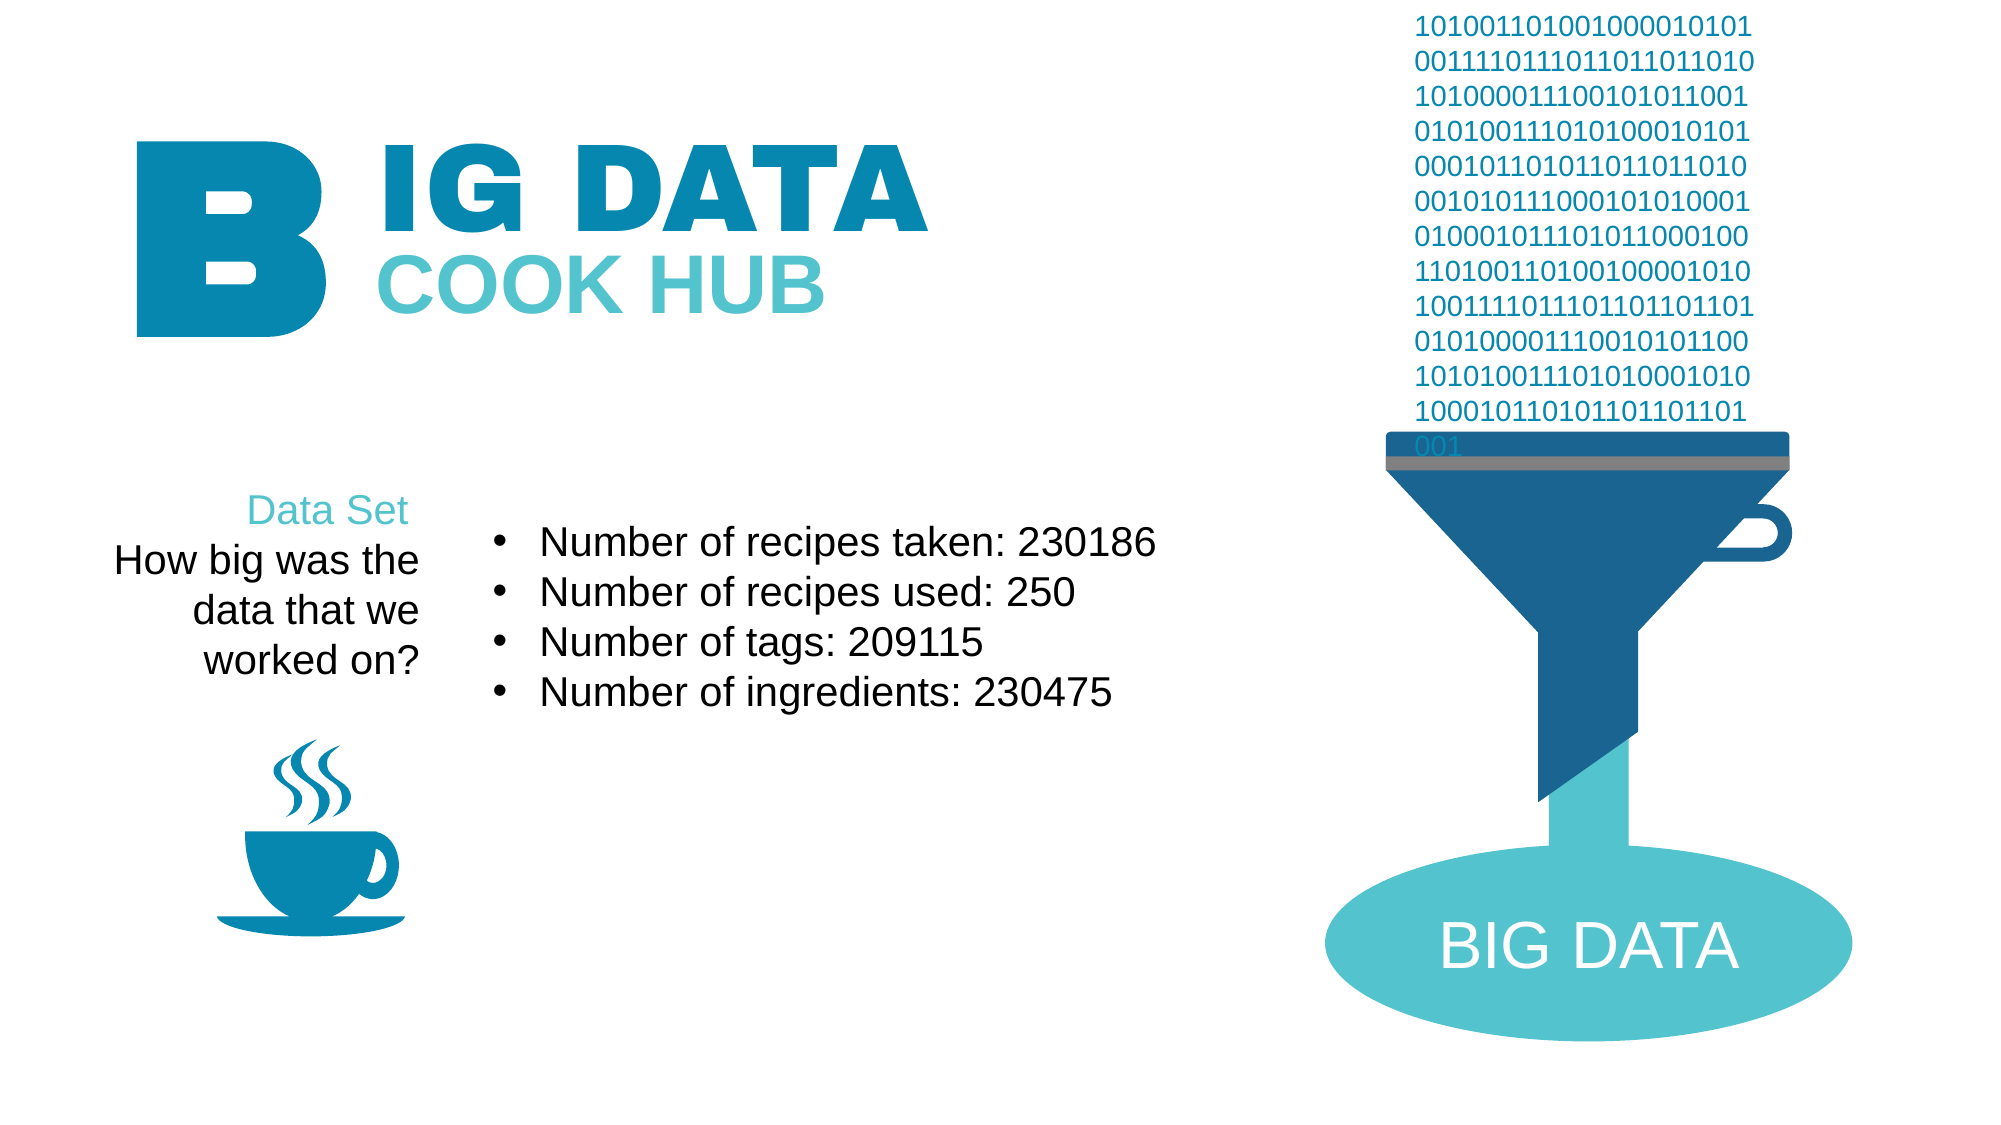

10100110100100001010100111101110110110110101010000111001010110010101001110101000101010001011010110110110100010101110001010100010100010111010110001001101001101001000010101001111011101101101101010100001110010101100101010011101010001010100010110101101101101001
B
IG DATA
COOK HUB

Number of recipes taken: 230186
Number of recipes used: 250
Number of tags: 209115
Number of ingredients: 230475

Data Set
How big was the data that we worked on?

BIG DATA